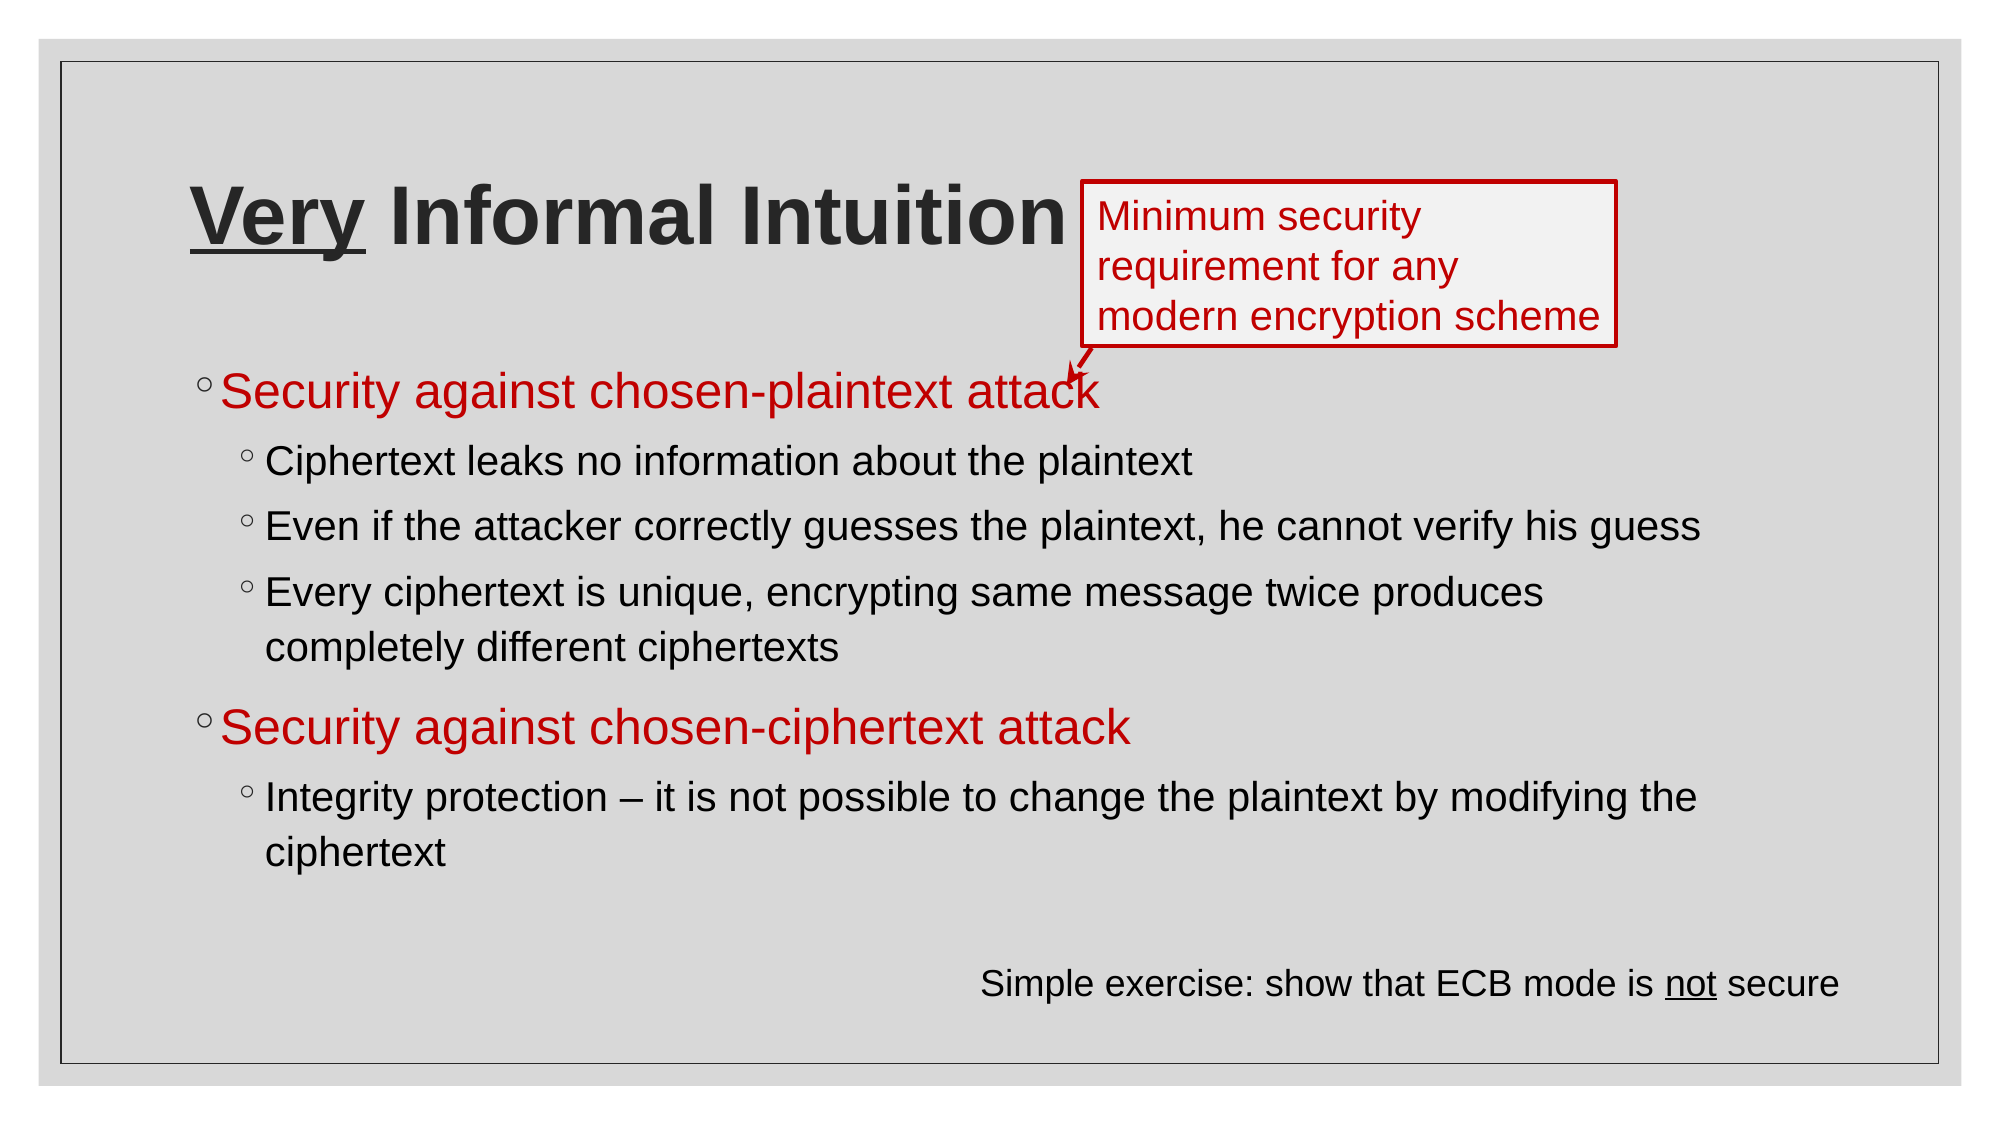

# Very Informal Intuition
Minimum security
requirement for any
modern encryption scheme
Security against chosen-plaintext attack
Ciphertext leaks no information about the plaintext
Even if the attacker correctly guesses the plaintext, he cannot verify his guess
Every ciphertext is unique, encrypting same message twice produces completely different ciphertexts
Security against chosen-ciphertext attack
Integrity protection – it is not possible to change the plaintext by modifying the ciphertext

Simple exercise: show that ECB mode is not secure